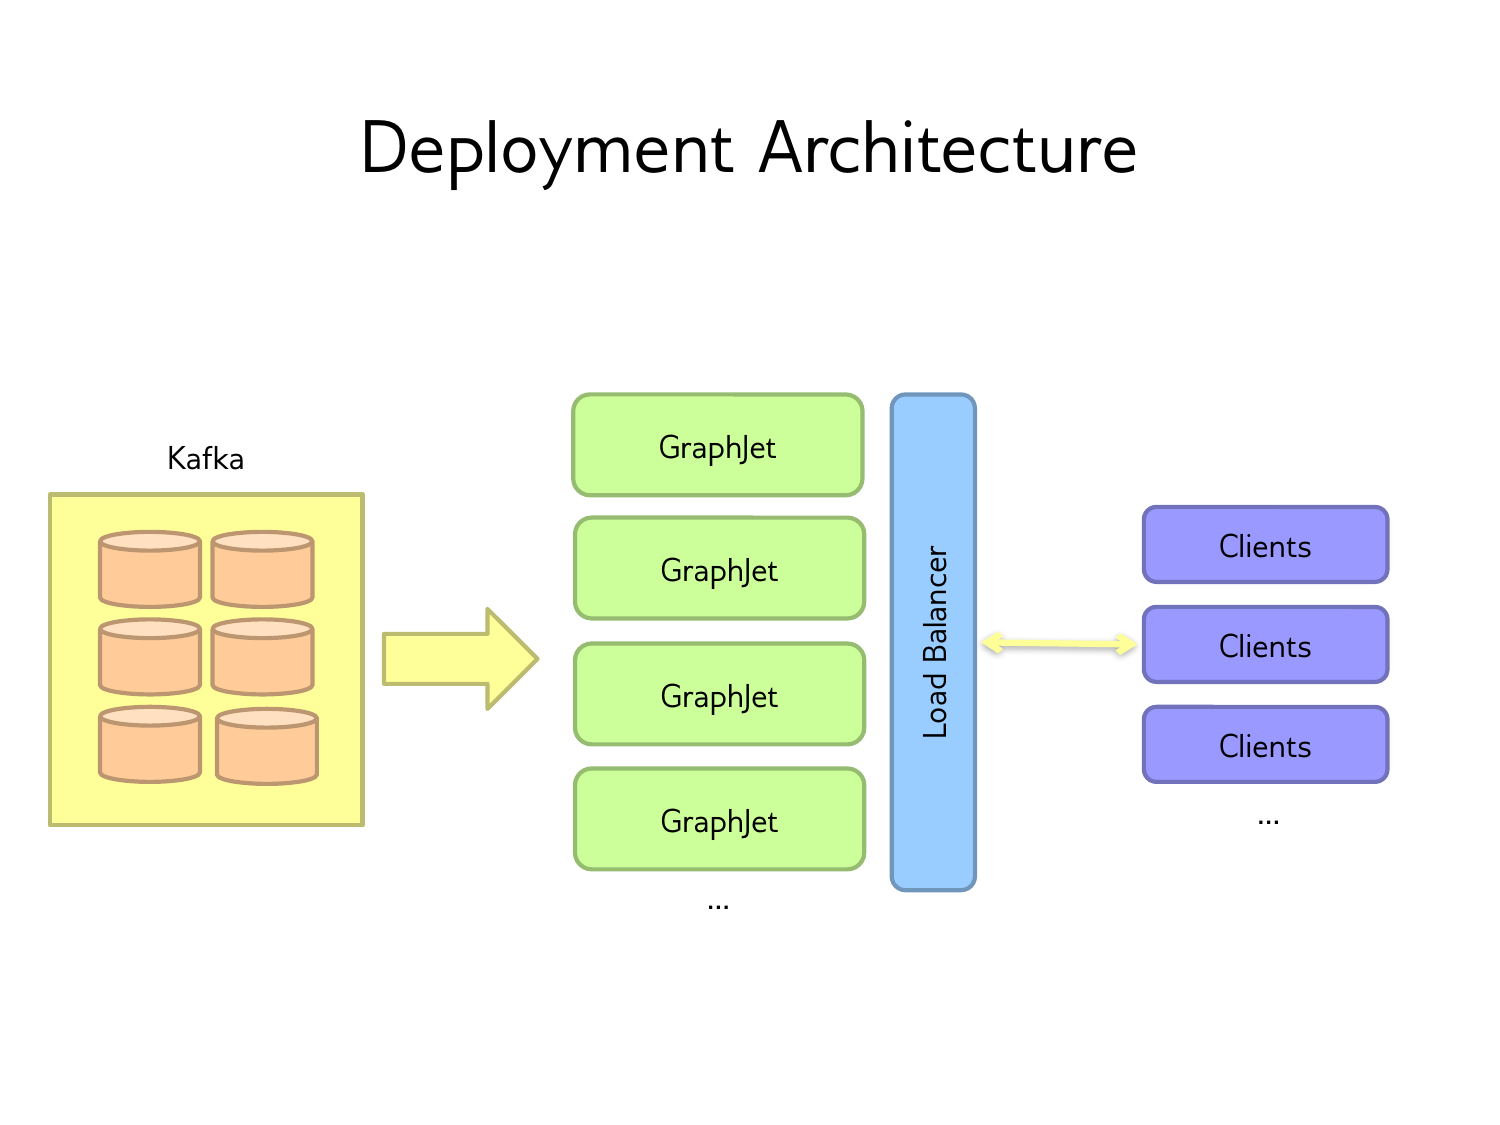

Deployment Architecture
Load Balancer
GraphJet
GraphJet
GraphJet

GraphJet
…
Kafka

Clients
Clients
Clients
…